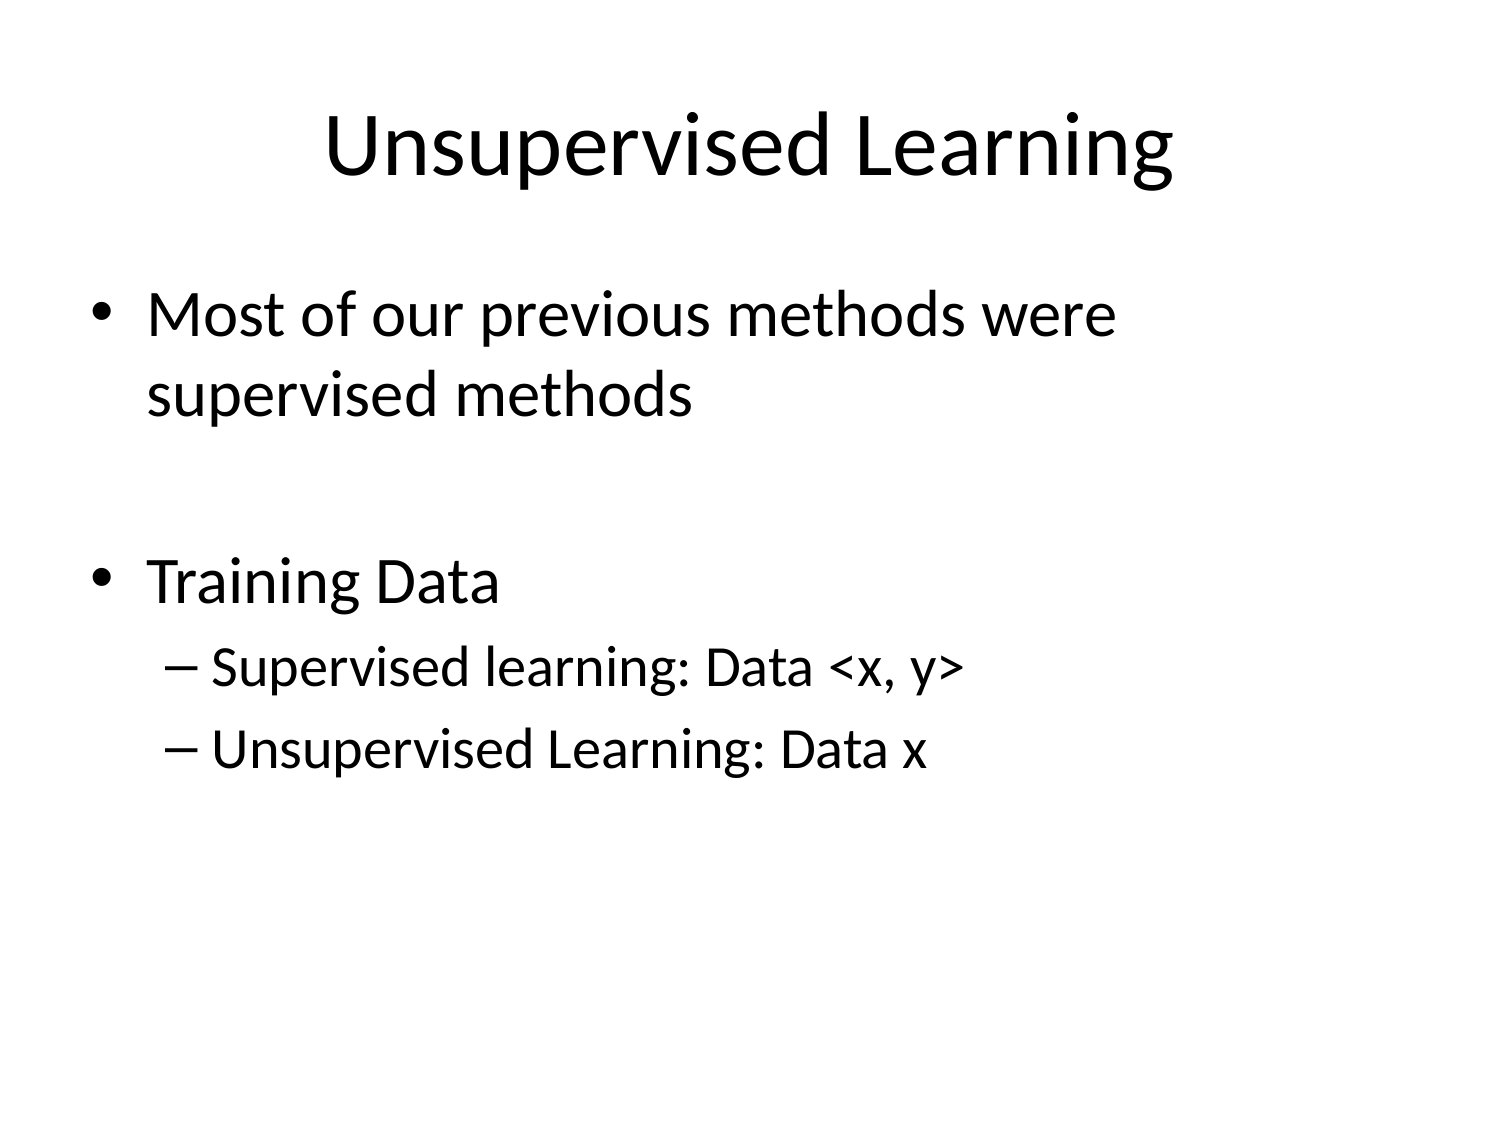

# Unsupervised Learning
Most of our previous methods were supervised methods

Training Data
Supervised learning: Data <x, y>
Unsupervised Learning: Data x